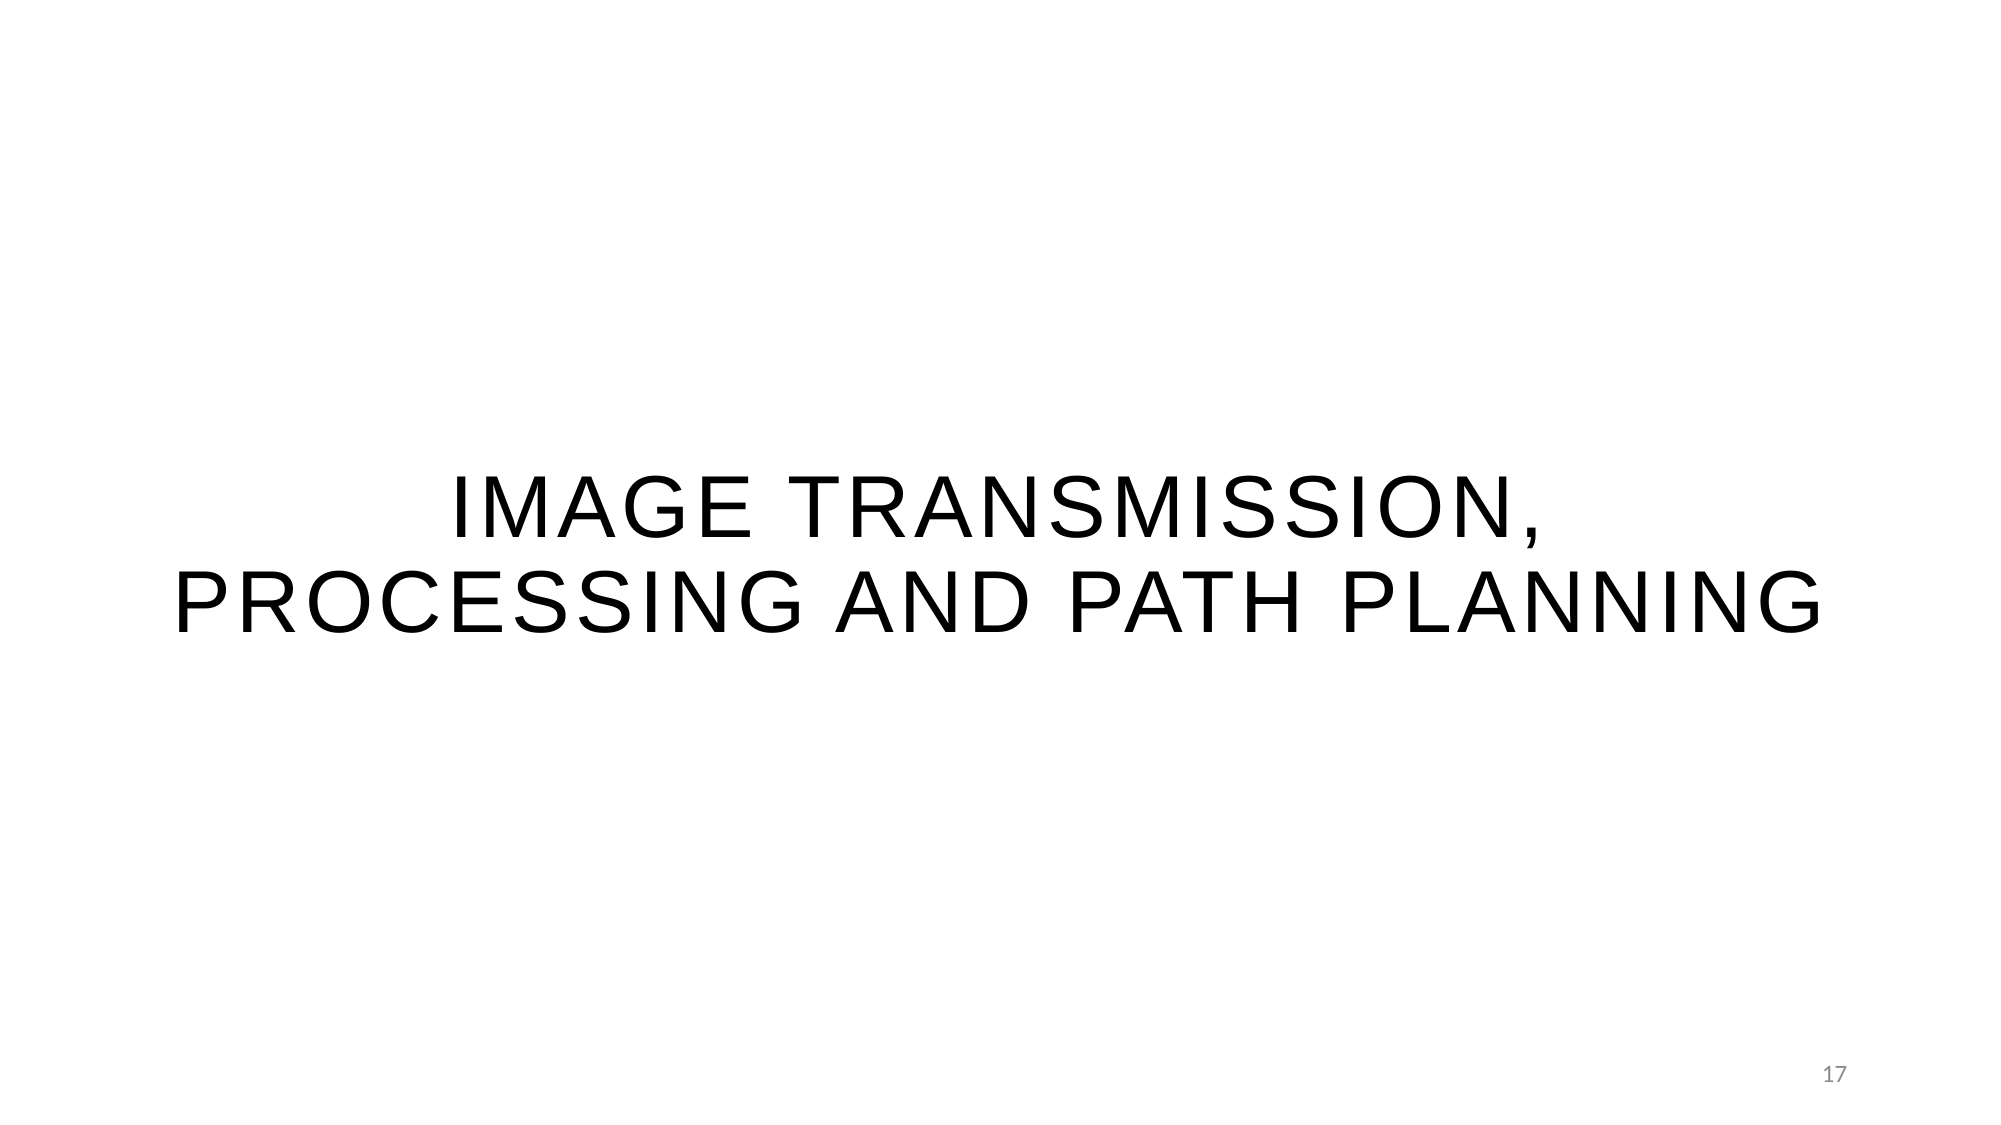

# IMAGE TRANSMISSION, PROCESSING AND PATH PLANNING
17